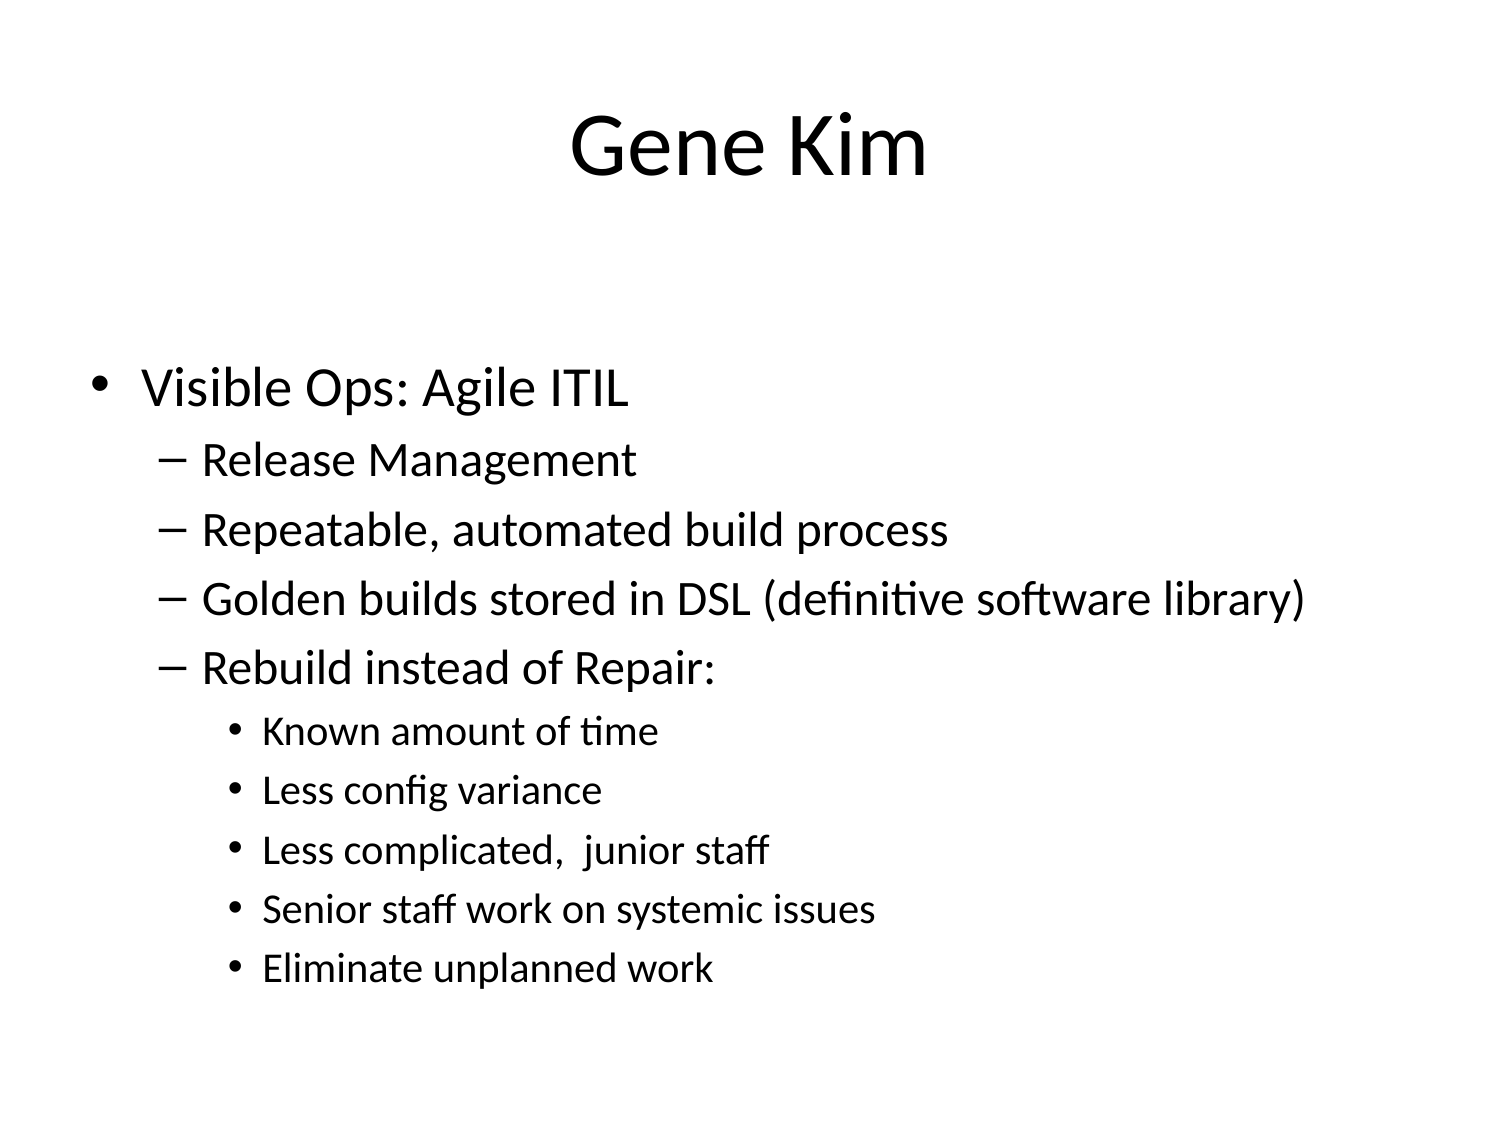

# Gene Kim

Visible Ops: Agile ITIL
Release Management
Repeatable, automated build process
Golden builds stored in DSL (definitive software library)
Rebuild instead of Repair:
Known amount of time
Less config variance
Less complicated,  junior staff
Senior staff work on systemic issues
Eliminate unplanned work